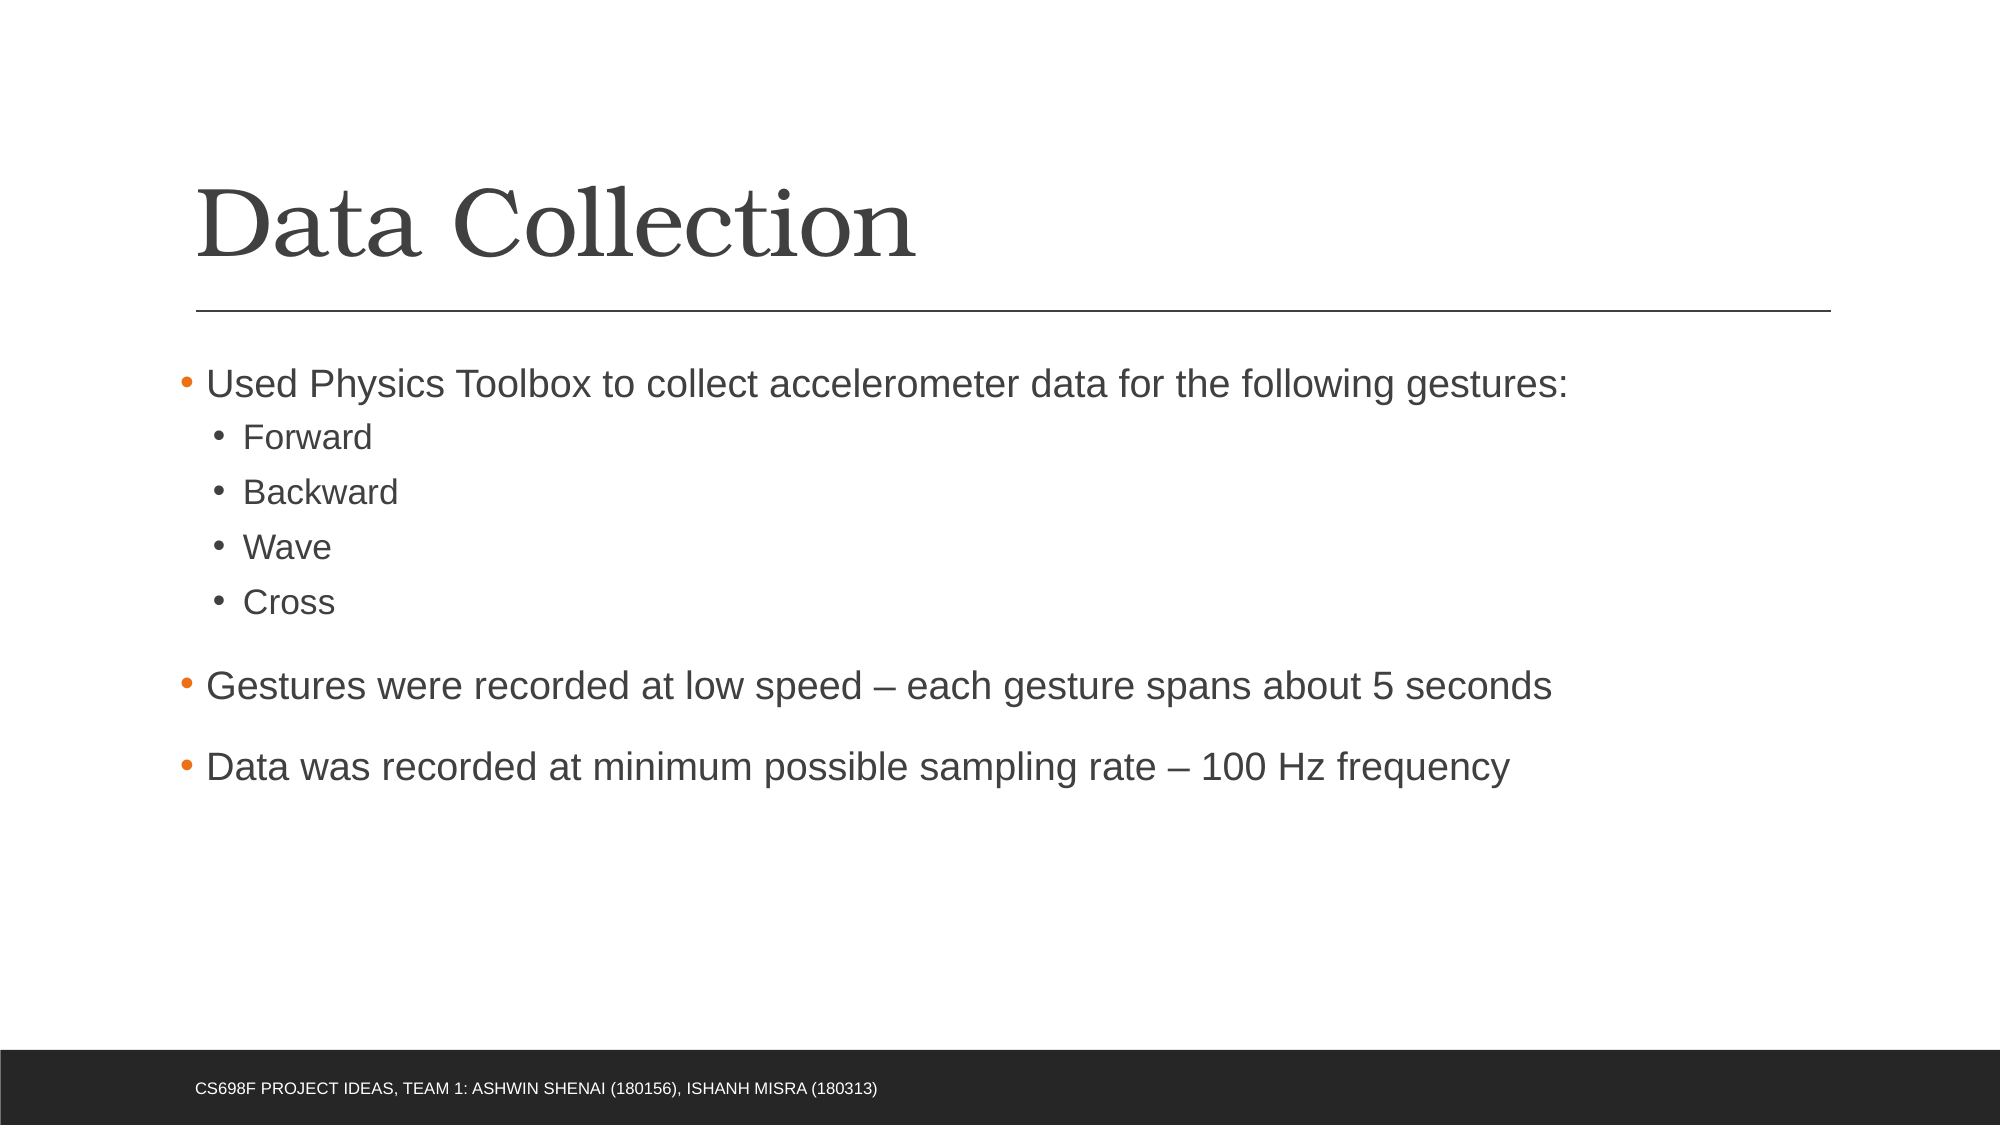

# Data Collection
 Used Physics Toolbox to collect accelerometer data for the following gestures:
Forward
Backward
Wave
Cross
 Gestures were recorded at low speed – each gesture spans about 5 seconds
 Data was recorded at minimum possible sampling rate – 100 Hz frequency
CS698F Project Ideas, Team 1: Ashwin Shenai (180156), Ishanh Misra (180313)